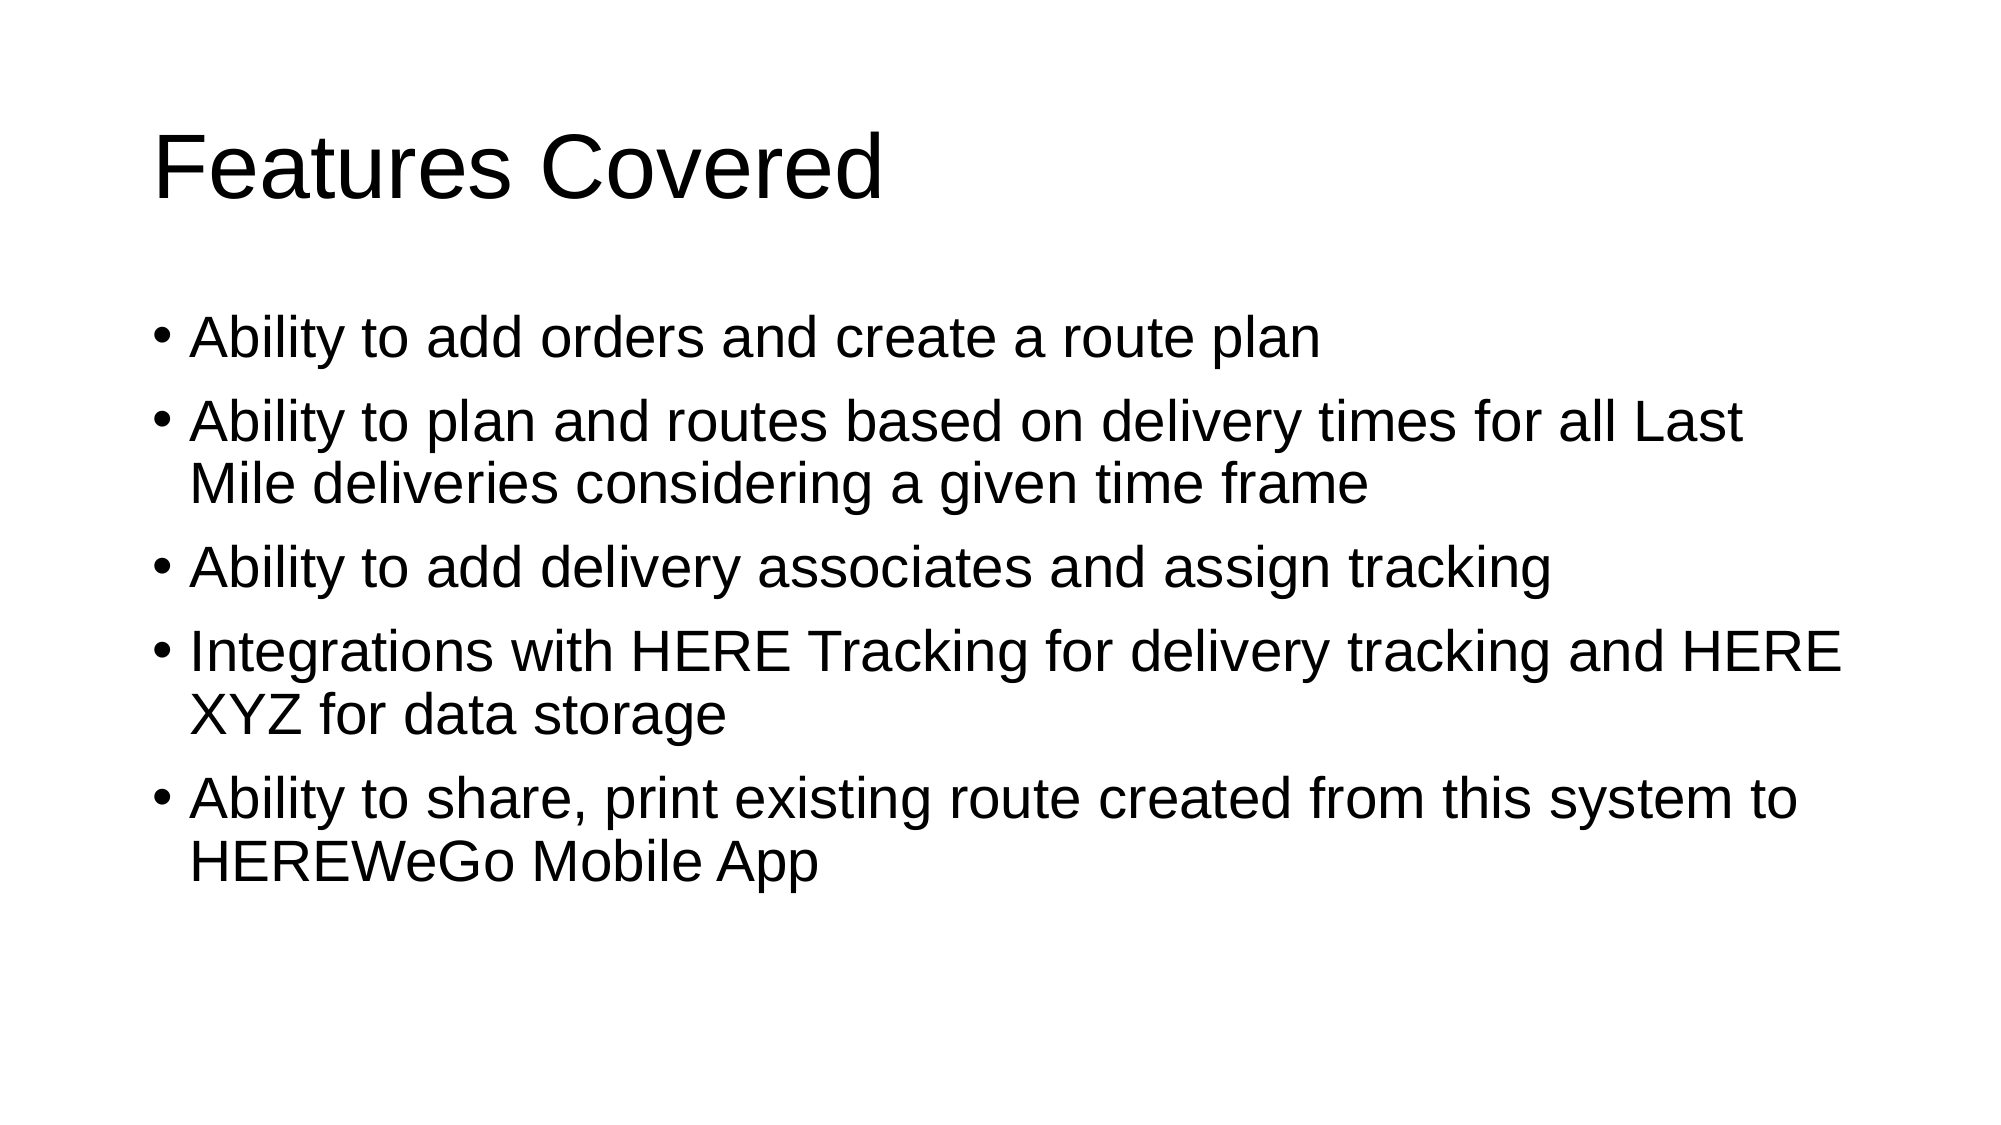

# Features Covered
Ability to add orders and create a route plan
Ability to plan and routes based on delivery times for all Last Mile deliveries considering a given time frame
Ability to add delivery associates and assign tracking
Integrations with HERE Tracking for delivery tracking and HERE XYZ for data storage
Ability to share, print existing route created from this system to HEREWeGo Mobile App